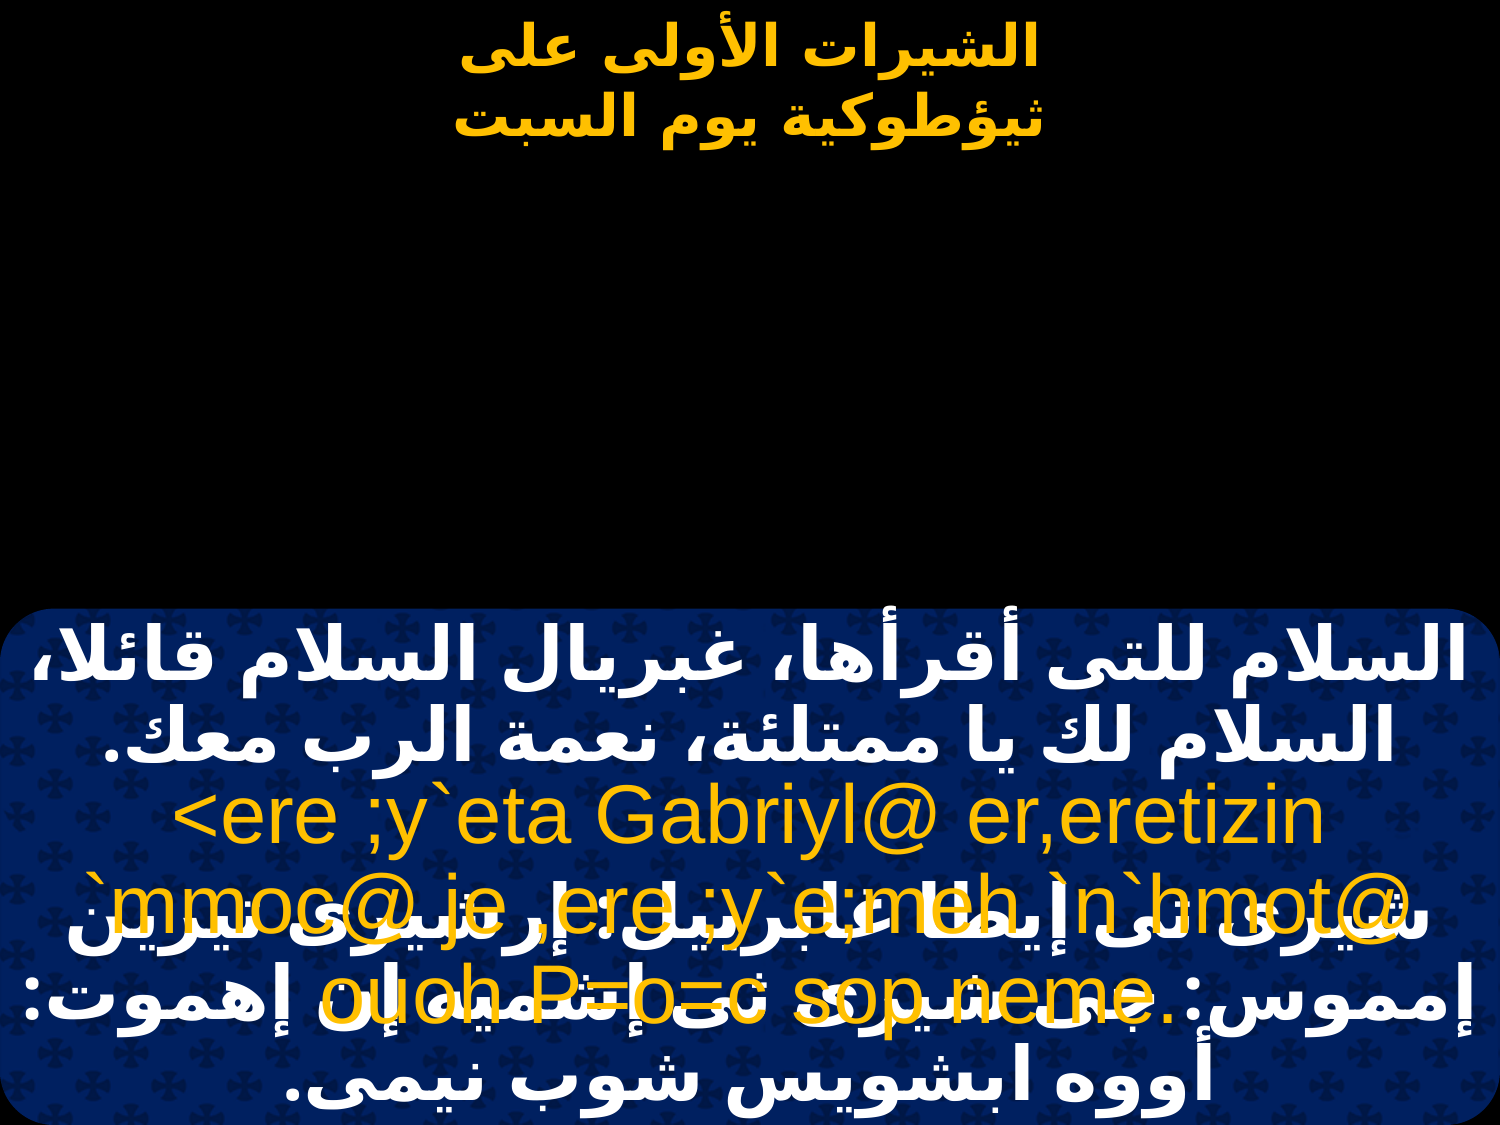

#
السلام للتى أقرأها، غبريال السلام قائلا، السلام لك يا ممتلئة، نعمة الرب معك.

<ere ;y`eta Gabriyl@ er,eretizin `mmoc@ je ,ere ;y`e;meh `n`hmot@ ouoh P=o=c sop neme.
شيرى ثى إيطا غابرييل: إرشيرى تيزين إمموس: جى شيرى ثى إشميه إن إهموت: أووه ابشويس شوب نيمى.